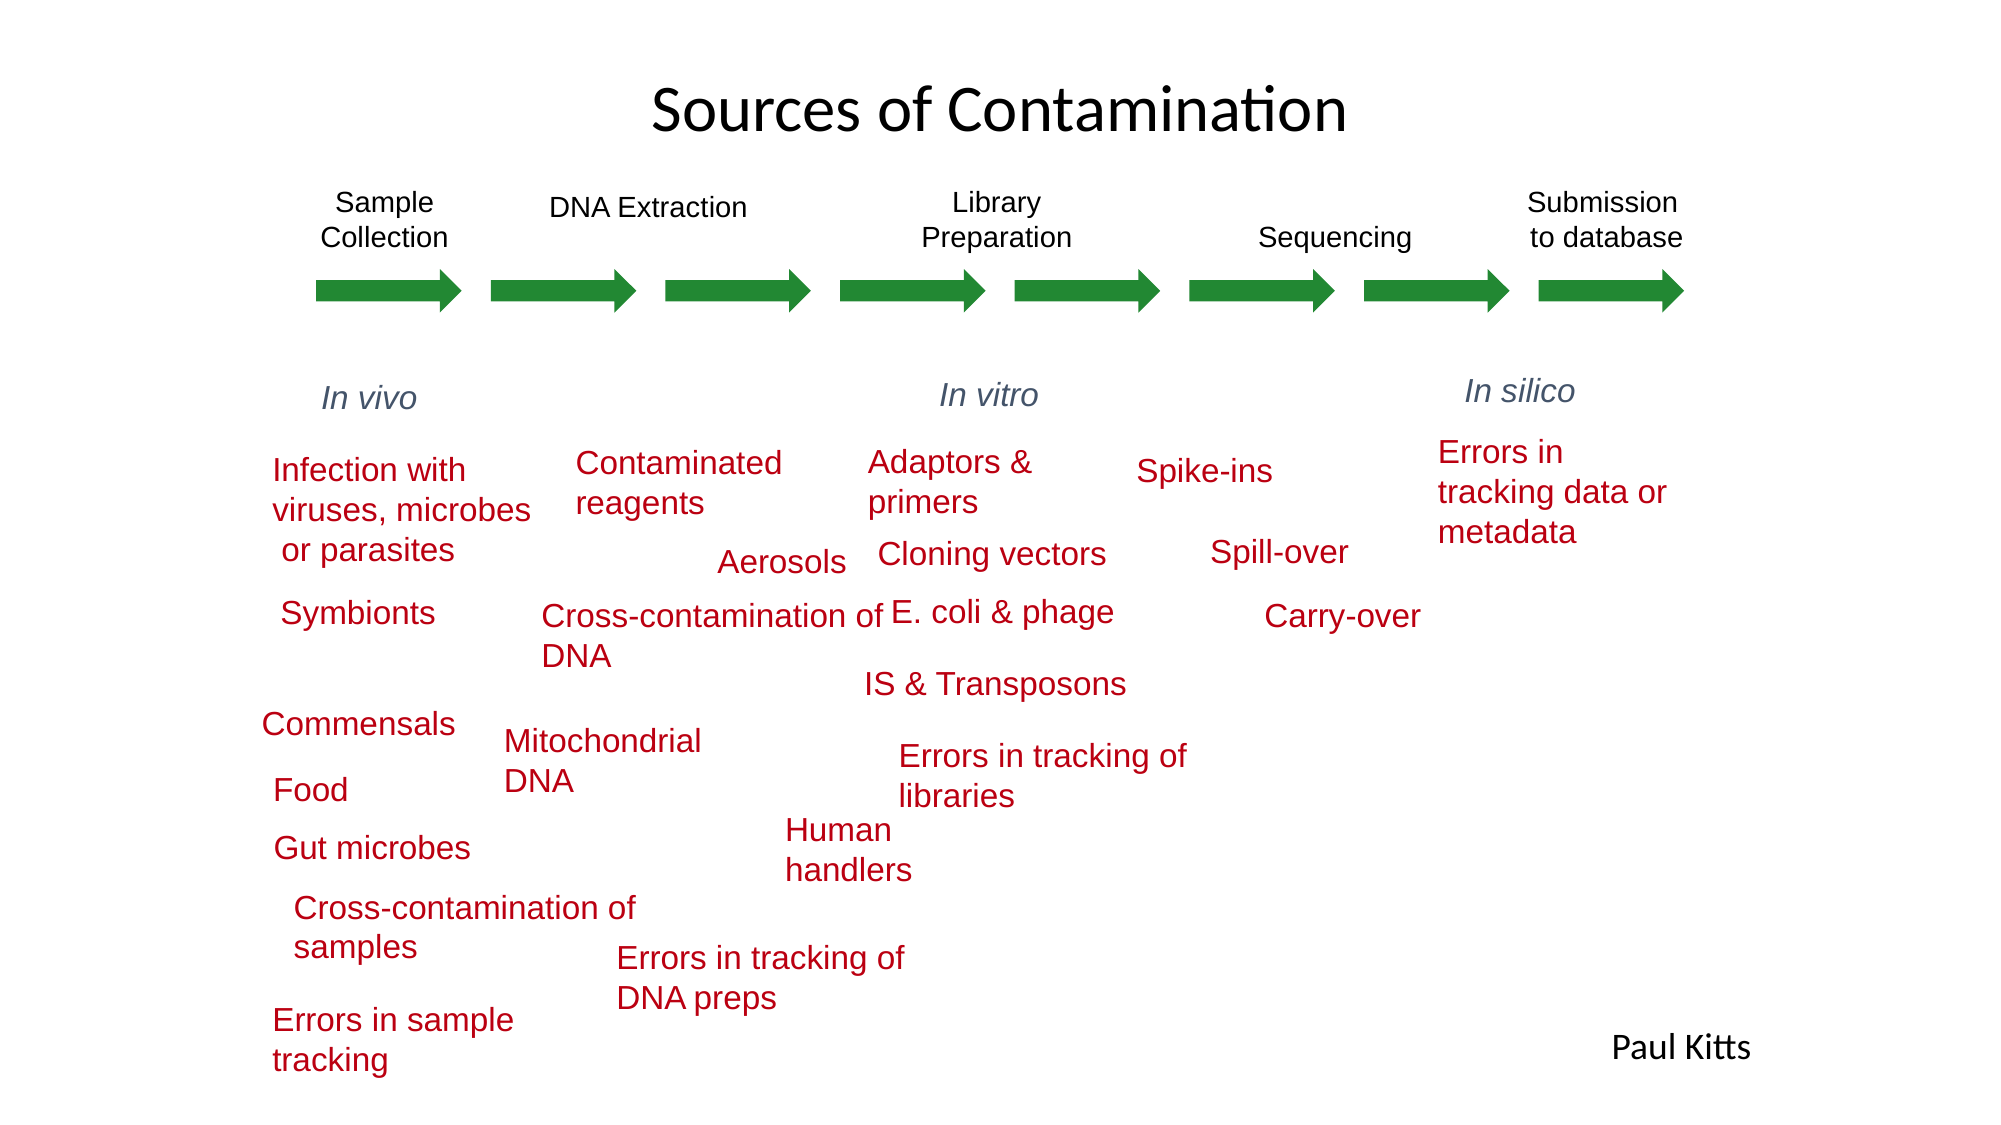

# Sources of Contamination
Sample
Collection
Library
Preparation
Submission
to database
DNA Extraction
Sequencing

In silico
In vitro
In vivo
Errors in tracking data or metadata
Adaptors & primers
Contaminated  reagents
Infection with viruses, microbes
 or parasites
Spike-ins
Spill-over
Cloning vectors
Aerosols
E. coli & phage
Symbionts
Cross-contamination of DNA
Carry-over
IS & Transposons
Commensals
Mitochondrial DNA
Errors in tracking of libraries
Food
Human
handlers
Gut microbes
Cross-contamination of samples
Errors in tracking of DNA preps
Errors in sample tracking
Paul Kitts
Errors in sample tracking